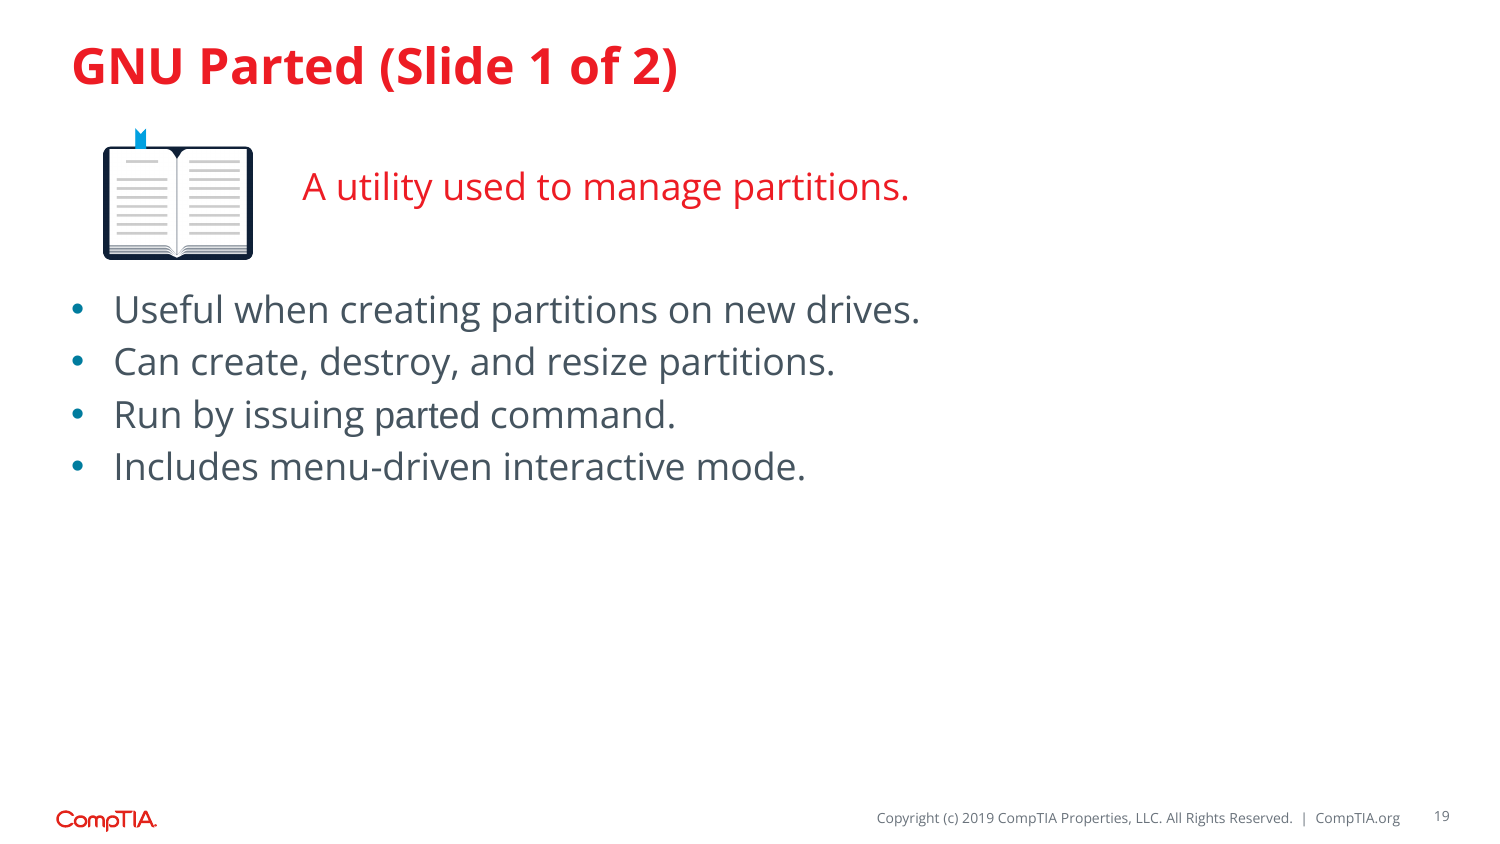

# GNU Parted (Slide 1 of 2)
A utility used to manage partitions.
Useful when creating partitions on new drives.
Can create, destroy, and resize partitions.
Run by issuing parted command.
Includes menu-driven interactive mode.
19